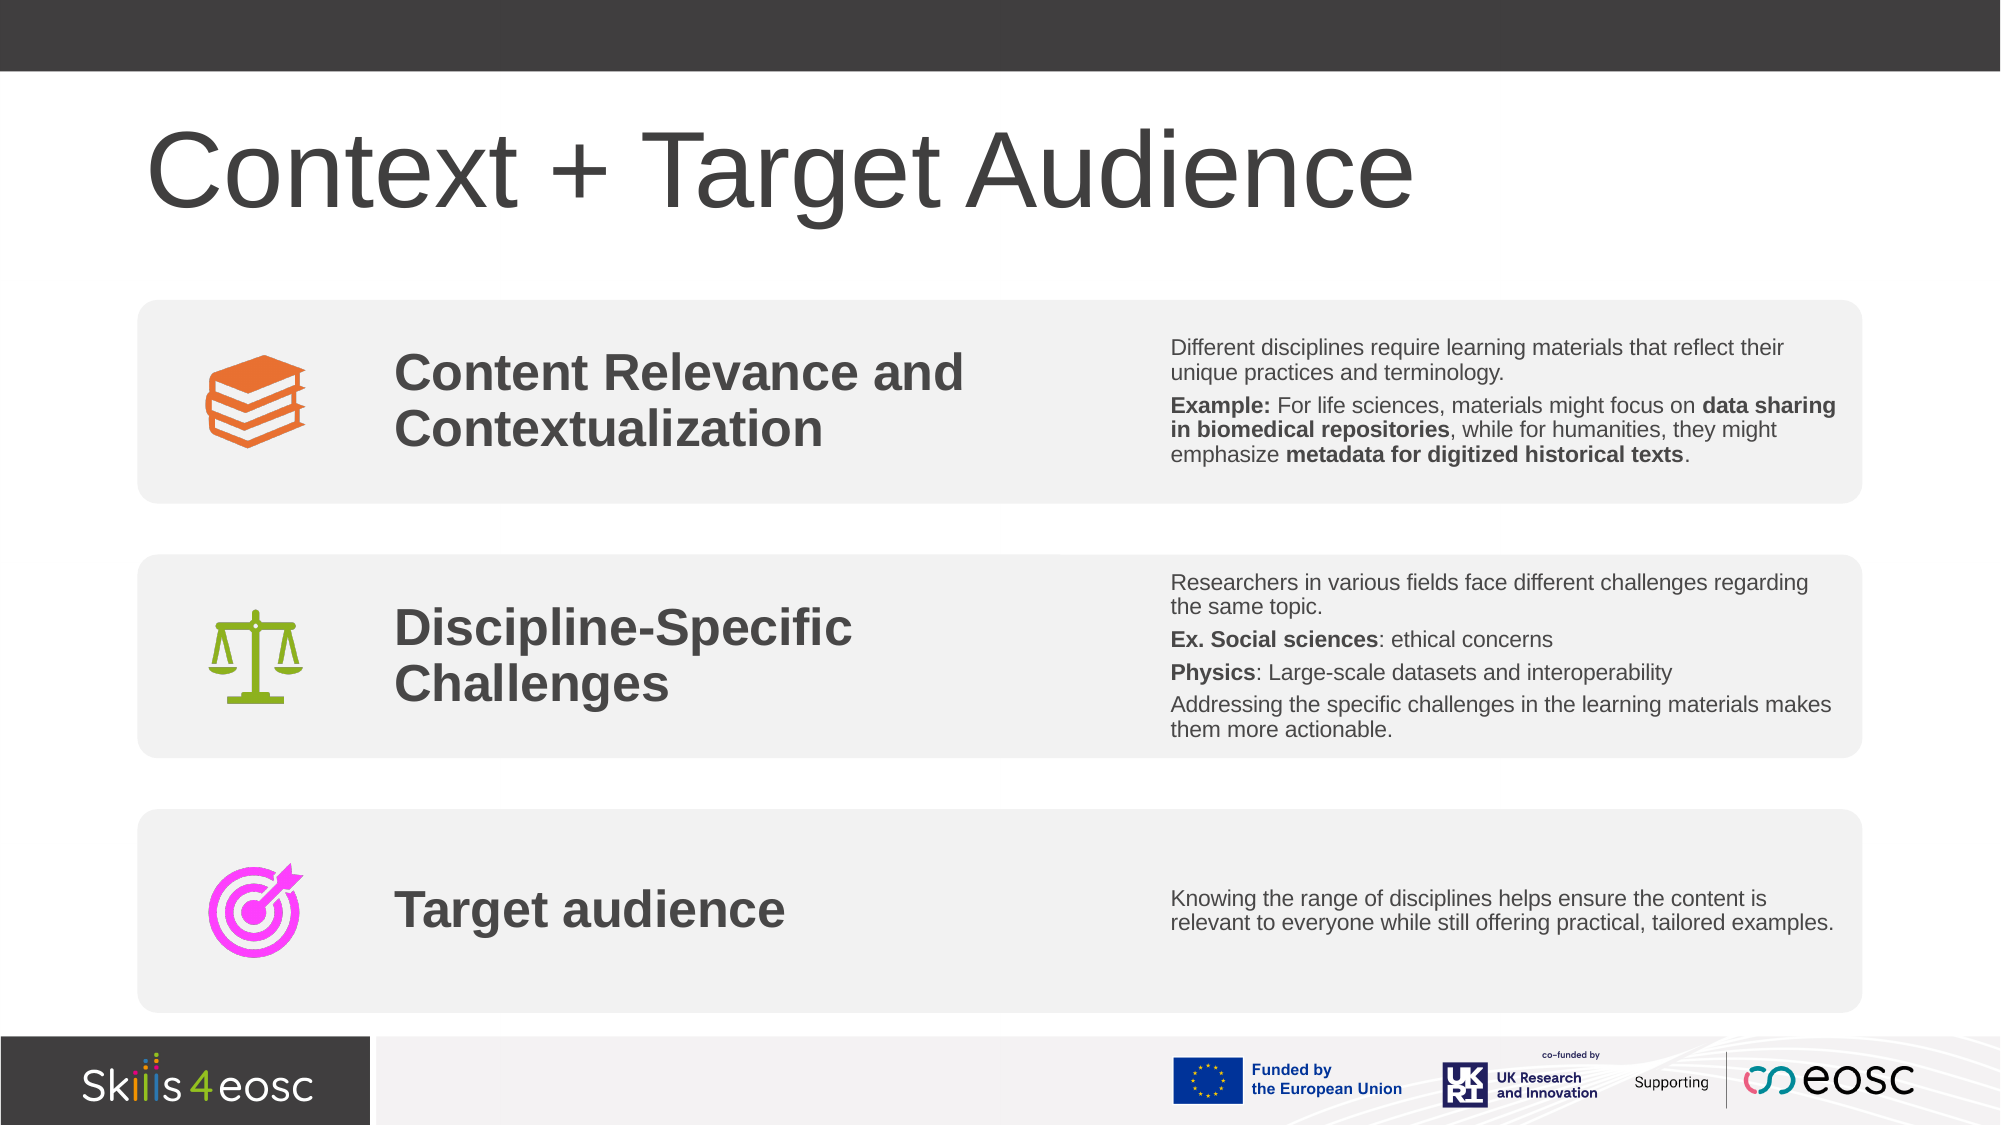

# Context + Target Audience
Content Relevance and Contextualization
Different disciplines require learning materials that reflect their unique practices and terminology.
Example: For life sciences, materials might focus on data sharing in biomedical repositories, while for humanities, they might emphasize metadata for digitized historical texts.
Discipline-Specific Challenges
Researchers in various fields face different challenges regarding the same topic.
Ex. Social sciences: ethical concerns
Physics: Large-scale datasets and interoperability
Addressing the specific challenges in the learning materials makes them more actionable.
Target audience
Knowing the range of disciplines helps ensure the content is relevant to everyone while still offering practical, tailored examples.